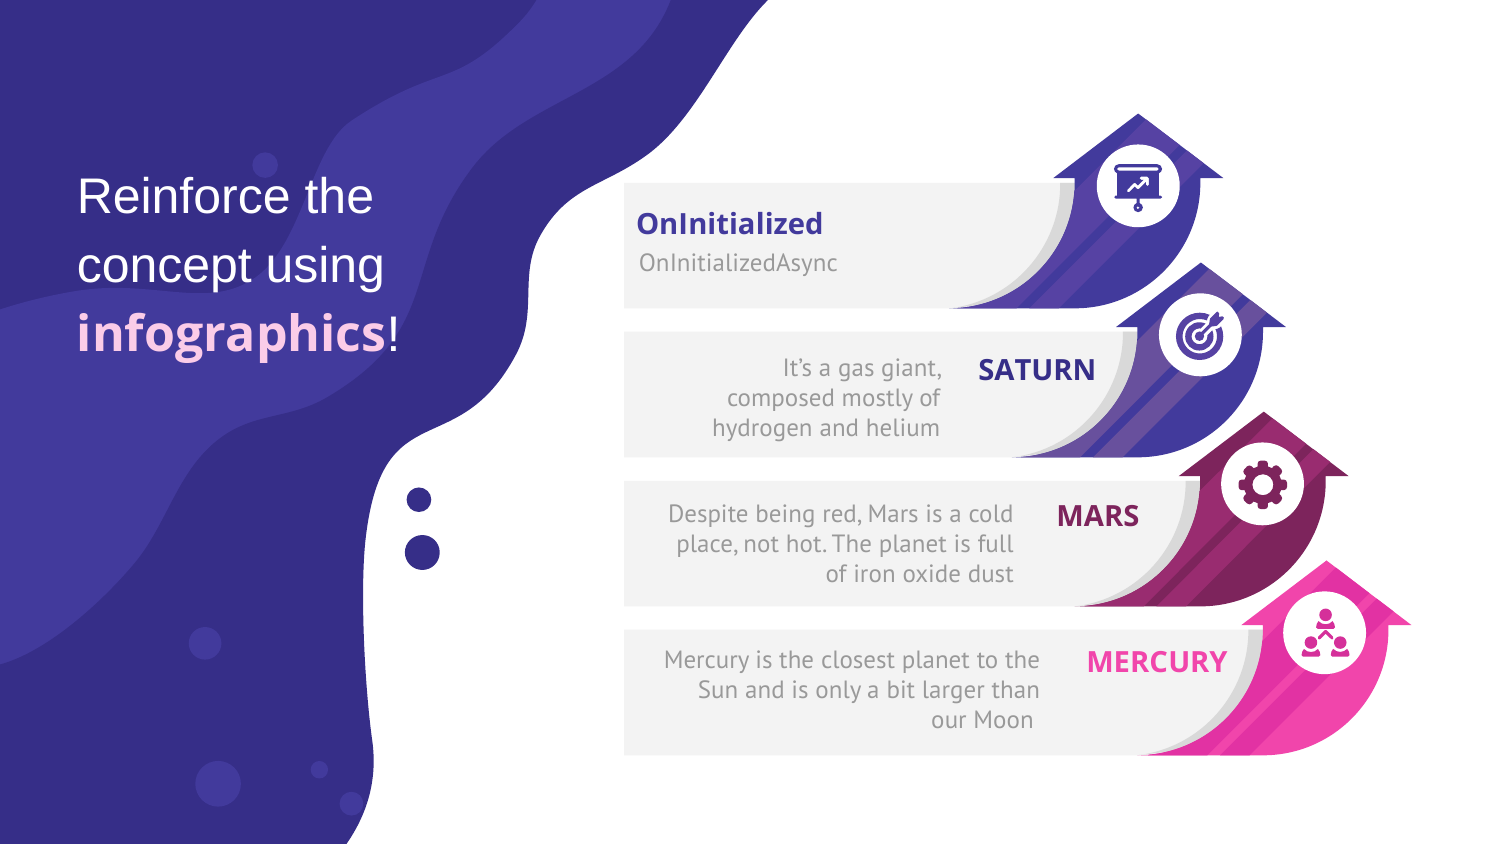

OnInitialized
OnInitializedAsync
# Reinforce the concept using infographics!

It’s a gas giant, composed mostly of hydrogen and helium
SATURN

Despite being red, Mars is a cold place, not hot. The planet is full of iron oxide dust
MARS

Mercury is the closest planet to the Sun and is only a bit larger than our Moon
MERCURY